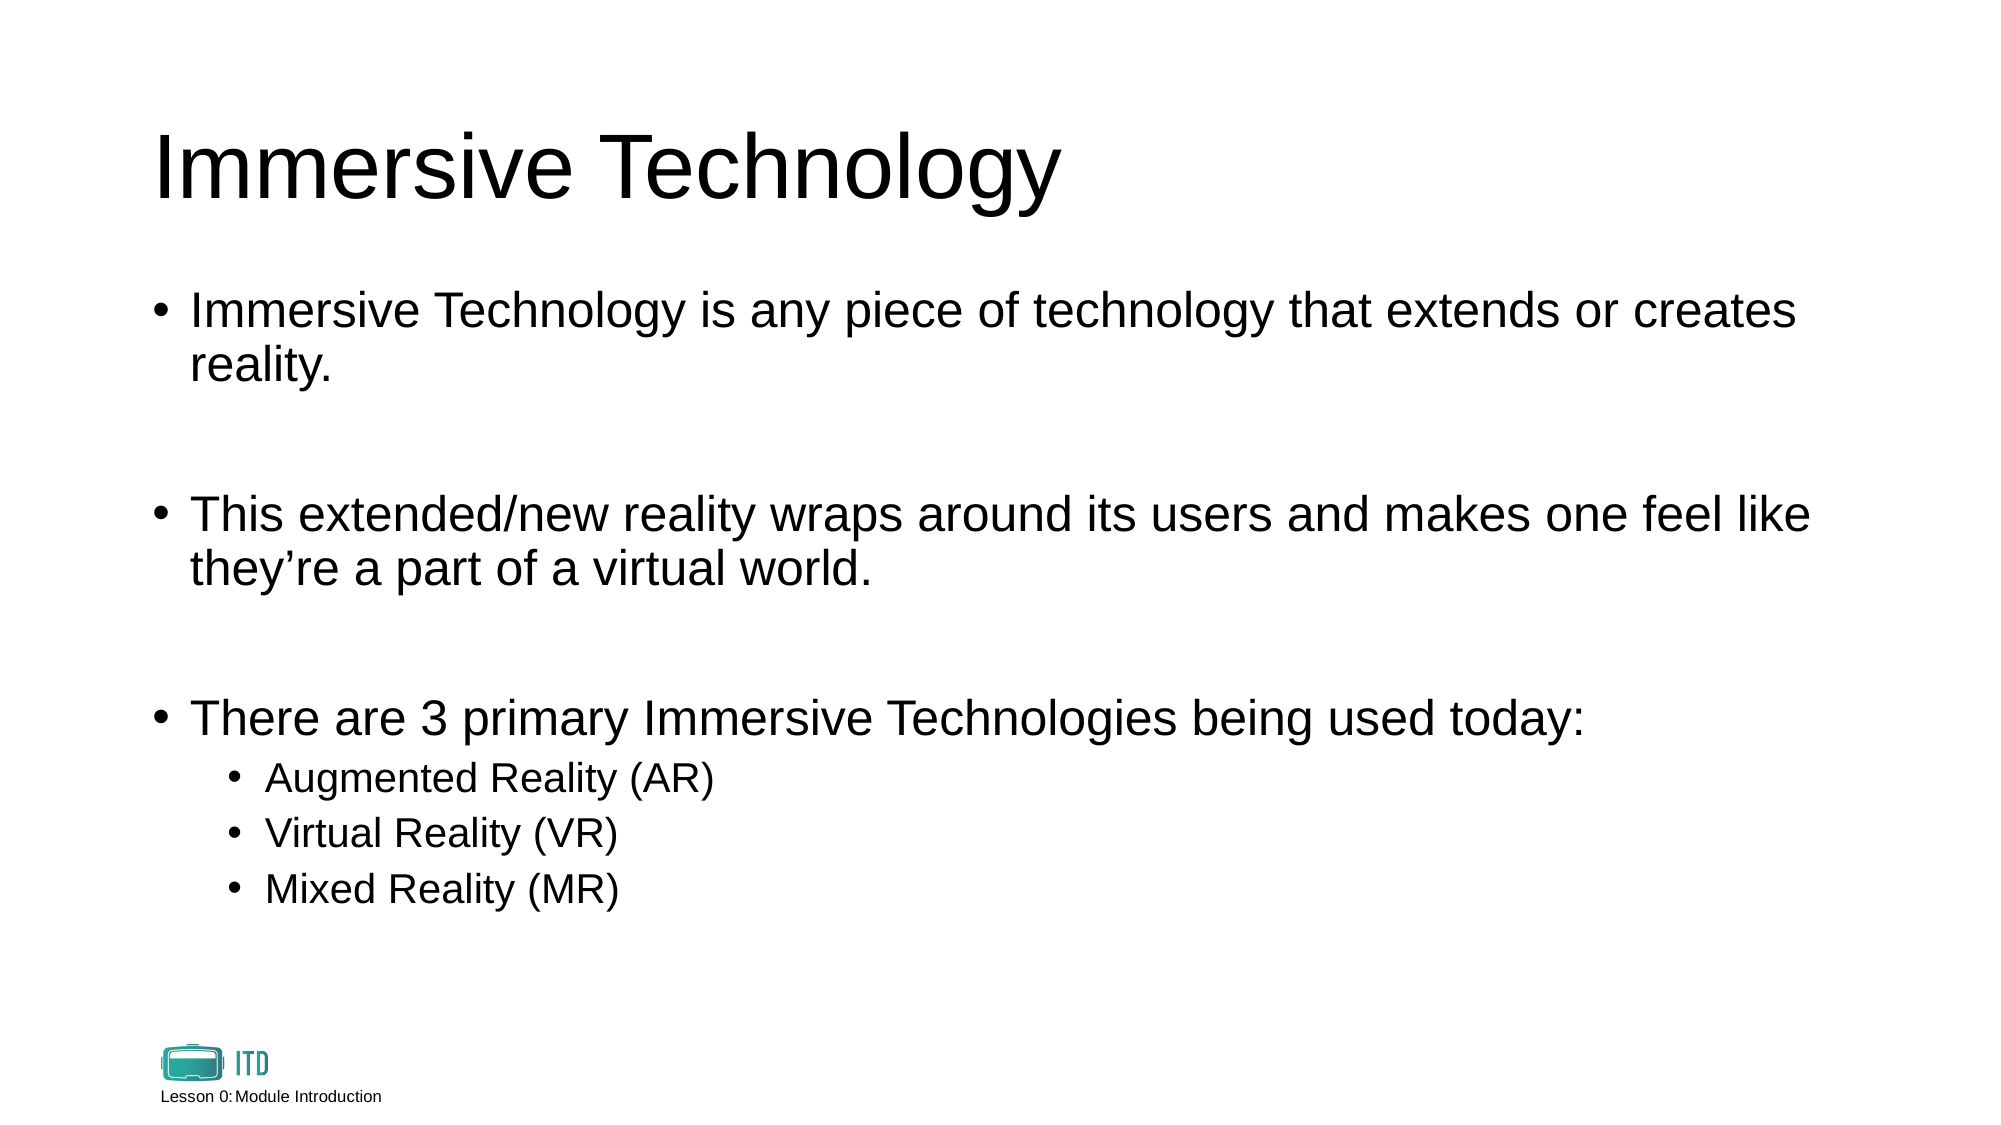

# Immersive Technology
Immersive Technology is any piece of technology that extends or creates reality.

This extended/new reality wraps around its users and makes one feel like they’re a part of a virtual world.

There are 3 primary Immersive Technologies being used today:
Augmented Reality (AR)
Virtual Reality (VR)
Mixed Reality (MR)